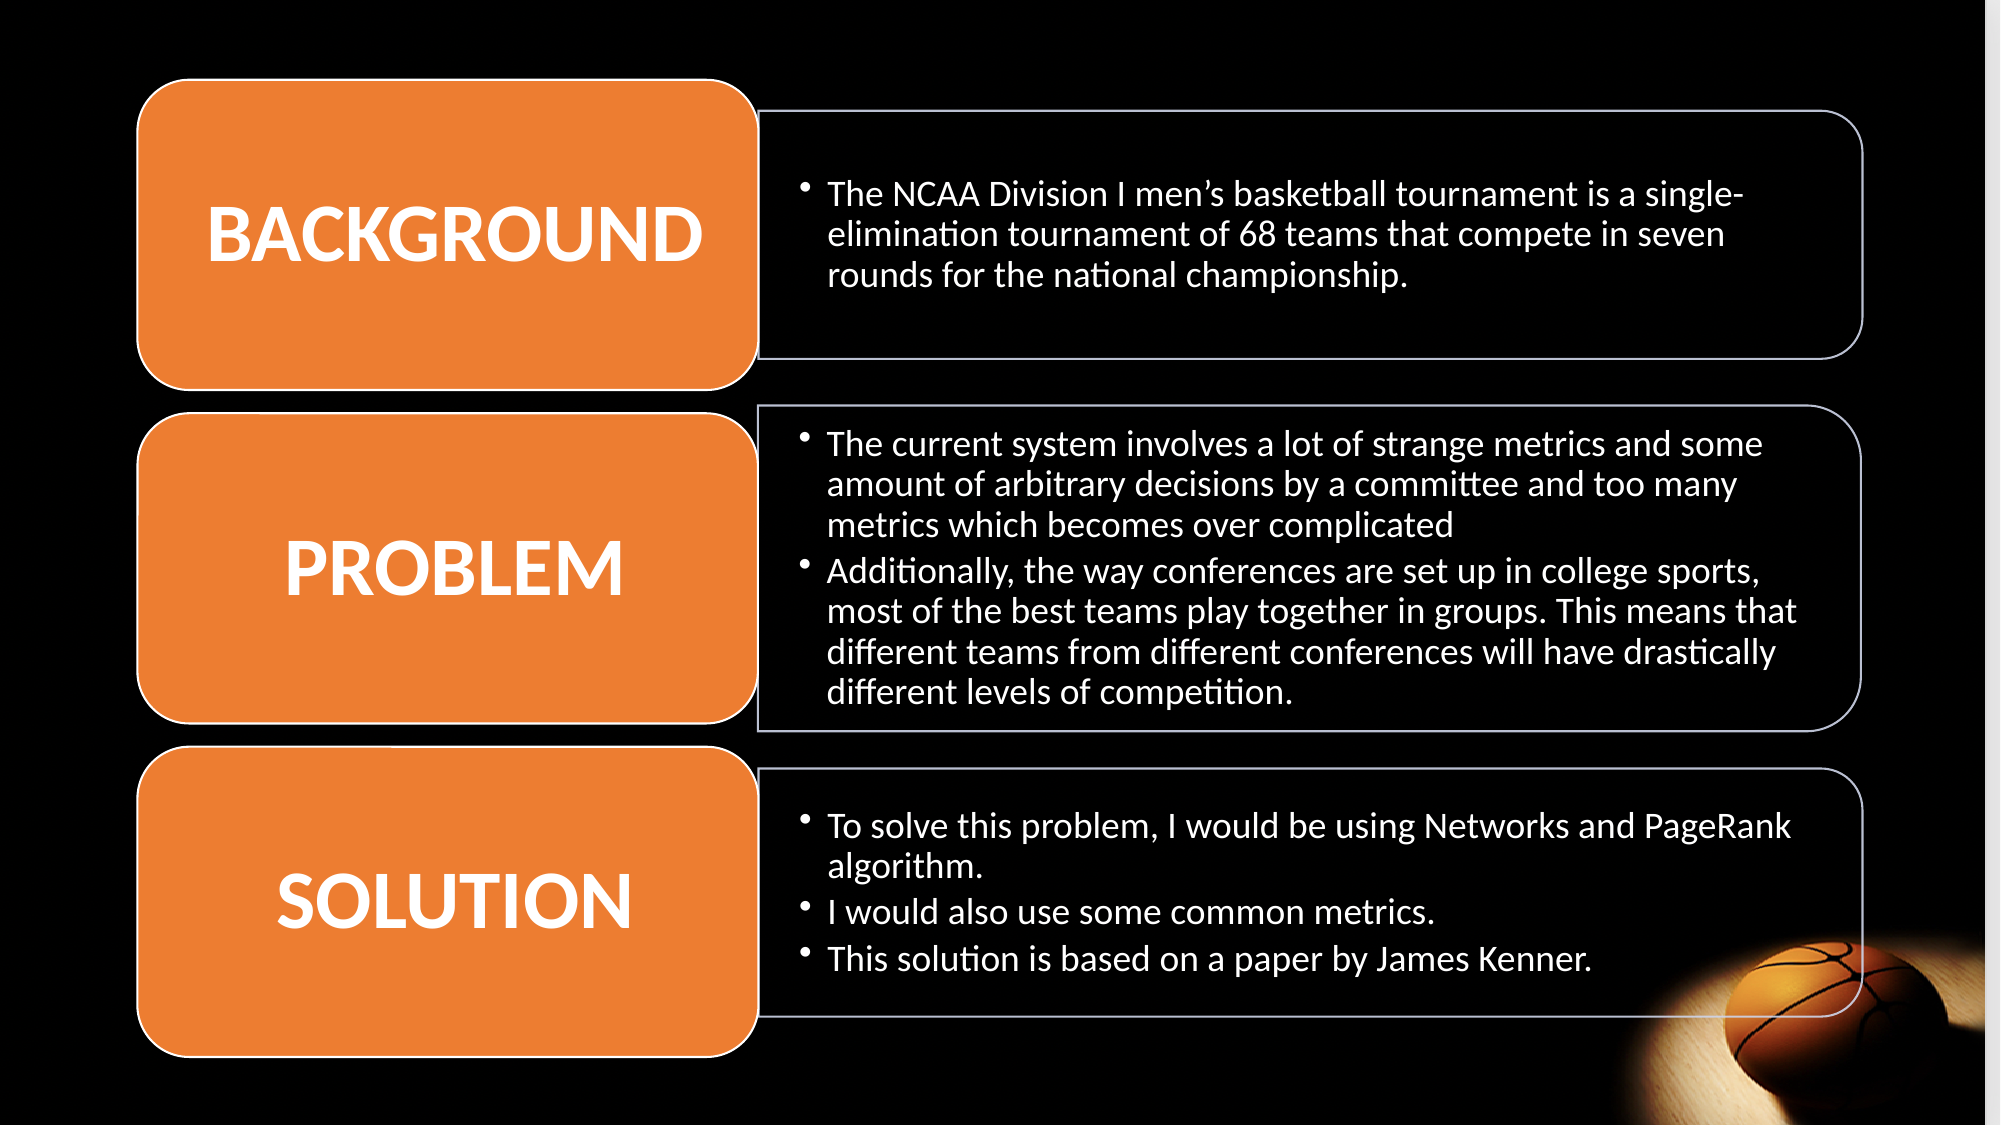

The NCAA Division I men’s basketball tournament is a single-elimination tournament of 68 teams that compete in seven rounds for the national championship.
BACKGROUND
The current system involves a lot of strange metrics and some amount of arbitrary decisions by a committee and too many metrics which becomes over complicated
Additionally, the way conferences are set up in college sports, most of the best teams play together in groups. This means that different teams from different conferences will have drastically different levels of competition.
PROBLEM
To solve this problem, I would be using Networks and PageRank algorithm.
I would also use some common metrics.
This solution is based on a paper by James Kenner.
SOLUTION